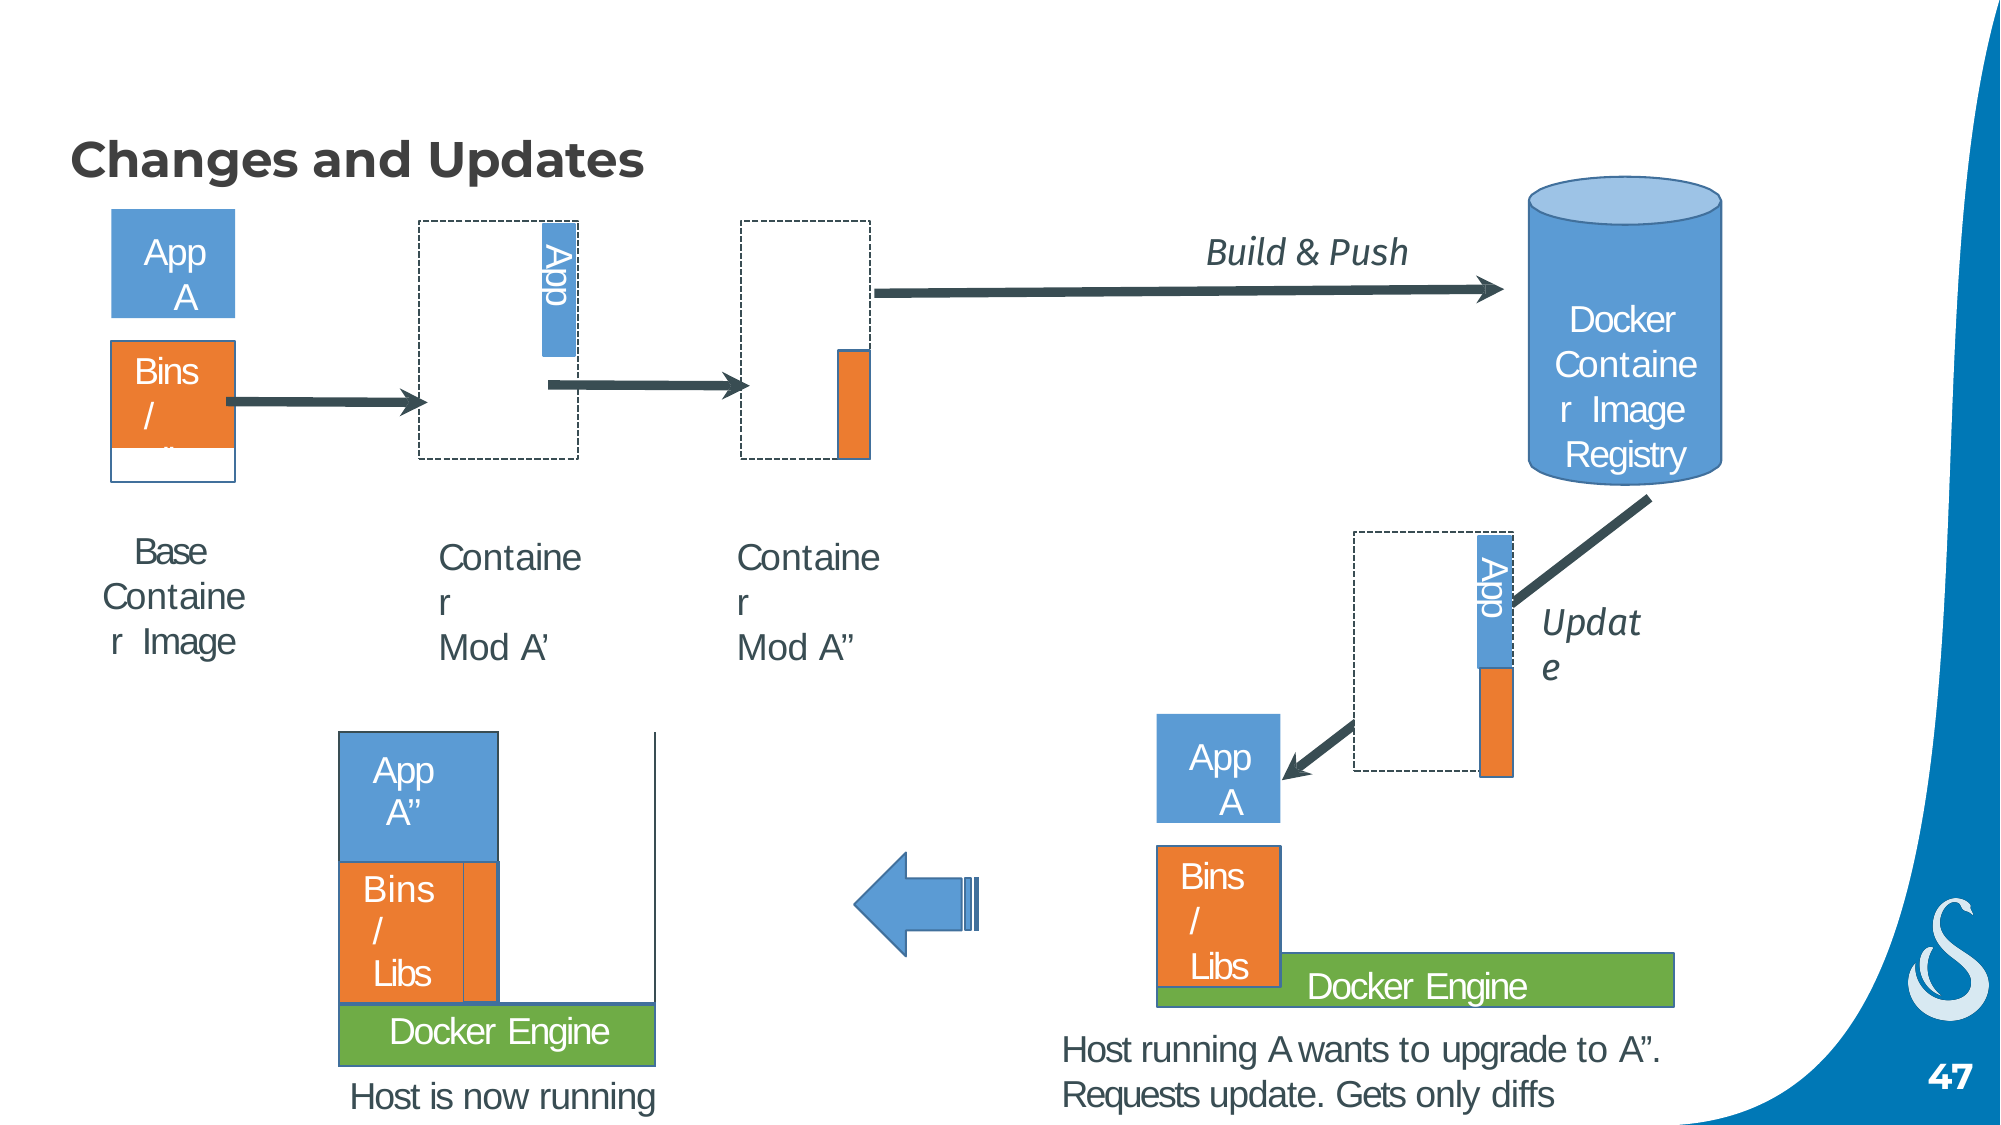

# Changes and Updates

App  A

Build & Push
App Δ

Docker  Container  Image  Registry

Bins/  Libs

Base  Container  Image
Container
Mod A’
Container
Mod A’’

App Δ
Update

App  A
| App A’’ |  |  |
| --- | --- | --- |
| Bins/ Libs |  |  |
| Docker Engine |  |  |
Bins/  Libs

Docker Engine
Host running A wants to upgrade to A’’.  Requests update. Gets only diffs
47
Host is now running A’’